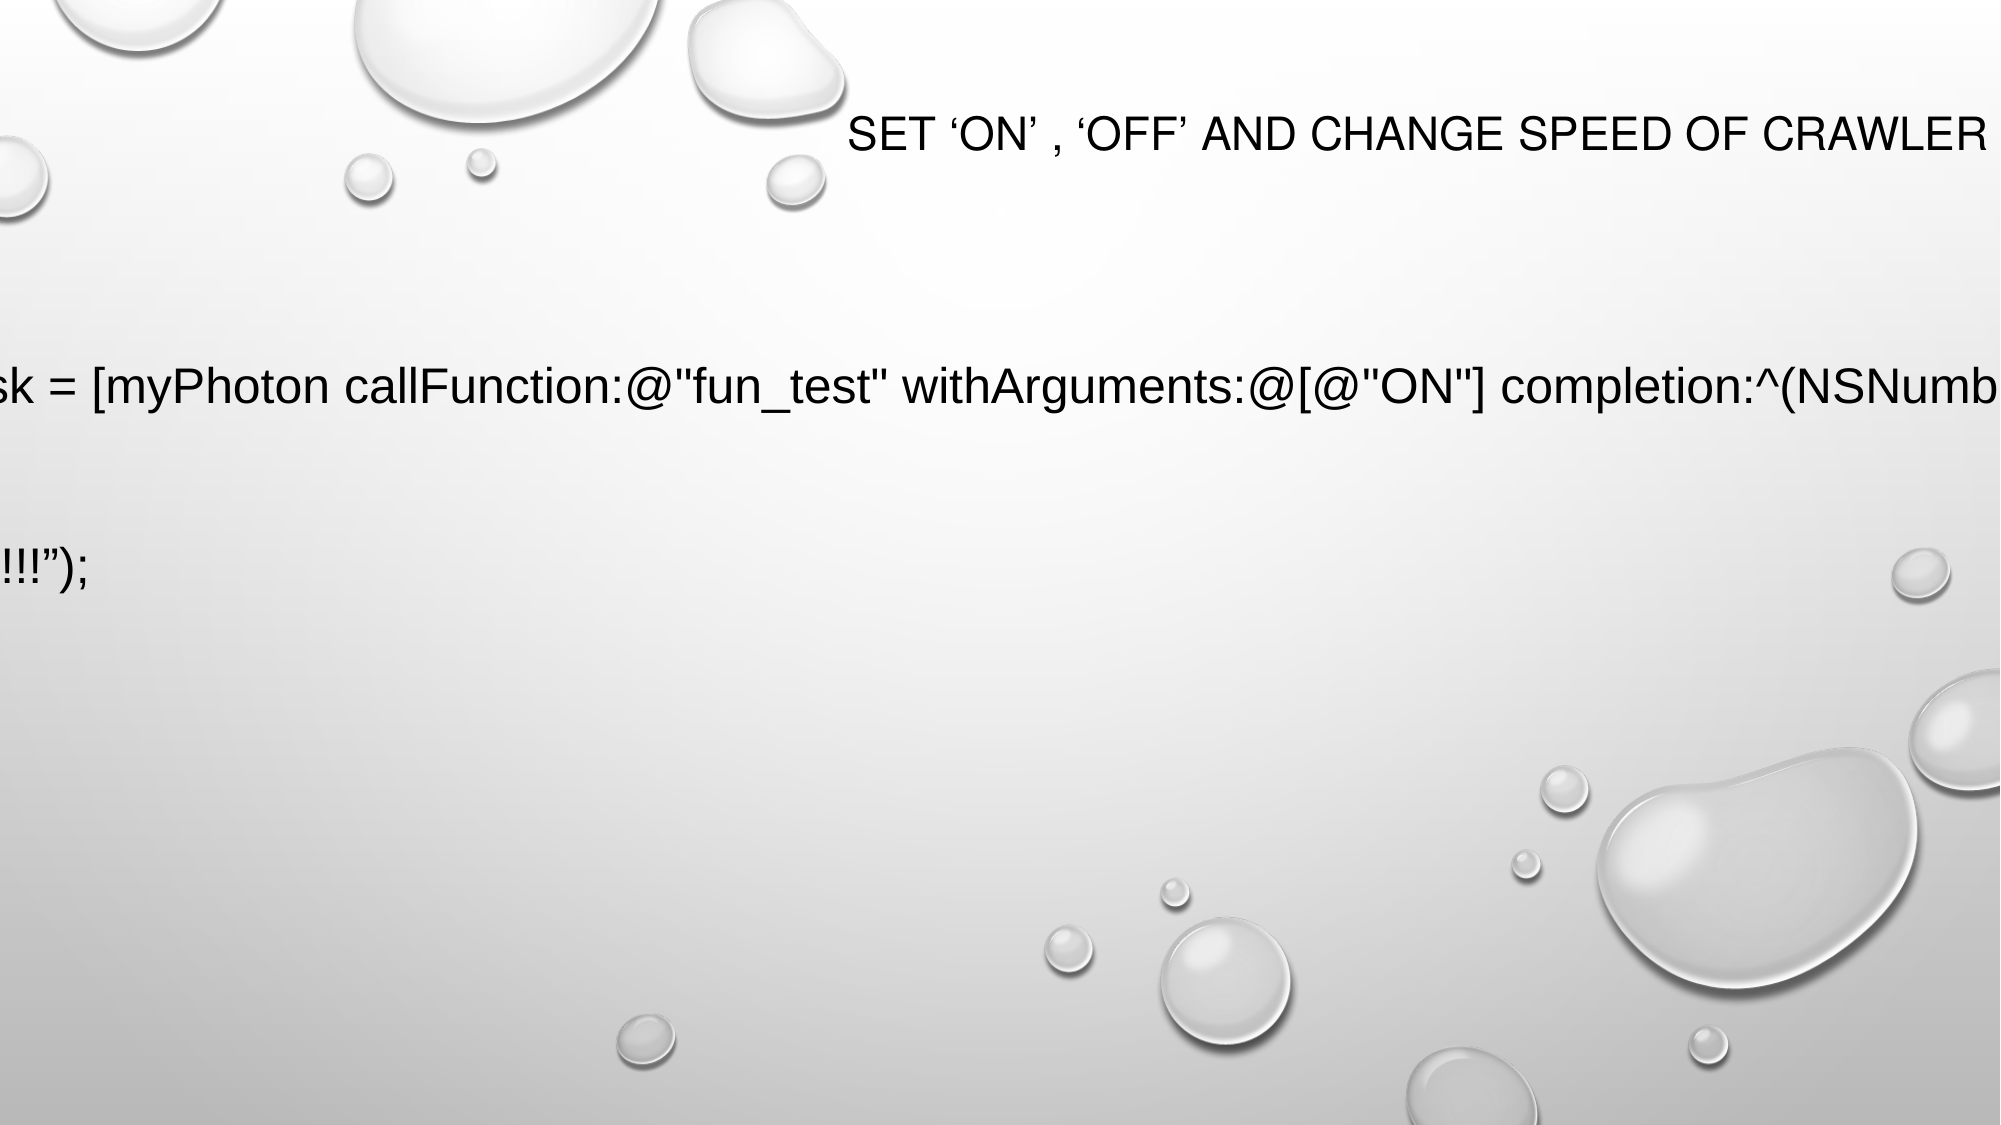

SET ‘ON’ , ‘OFF’ AND CHANGE SPEED OF CRAWLER
NSURLSessionDataTask *task = [myPhoton callFunction:@"fun_test" withArguments:@[@"ON"] completion:^(NSNumber *resultCode, NSError *error) {
        if (!error)
        {
            NSLog(@“Successful!!!”);
        }
        else
        {
            NSLog(@"wrong~~");
        }
    }];